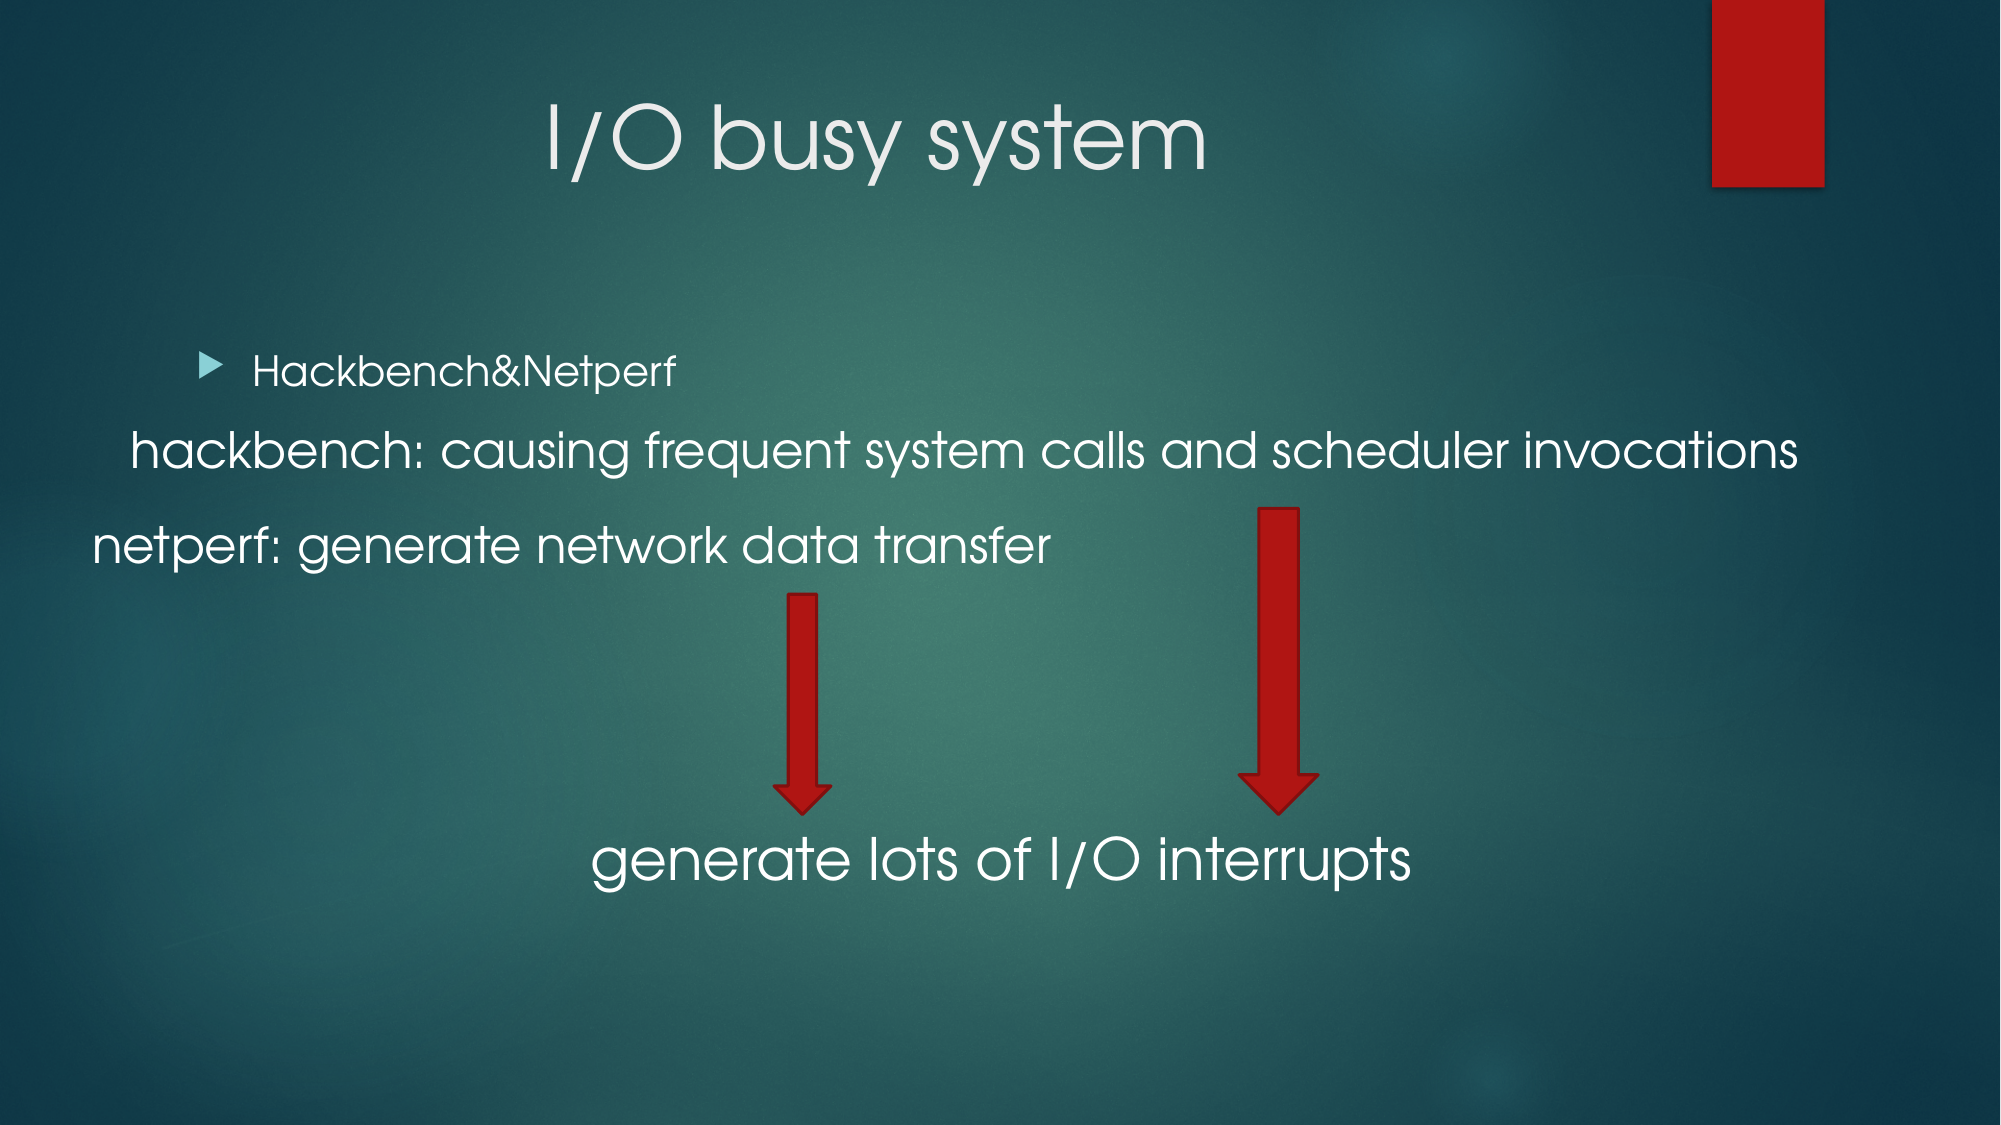

# I/O busy system
Hackbench&Netperf
hackbench: causing frequent system calls and scheduler invocations
netperf: generate network data transfer

generate lots of I/O interrupts